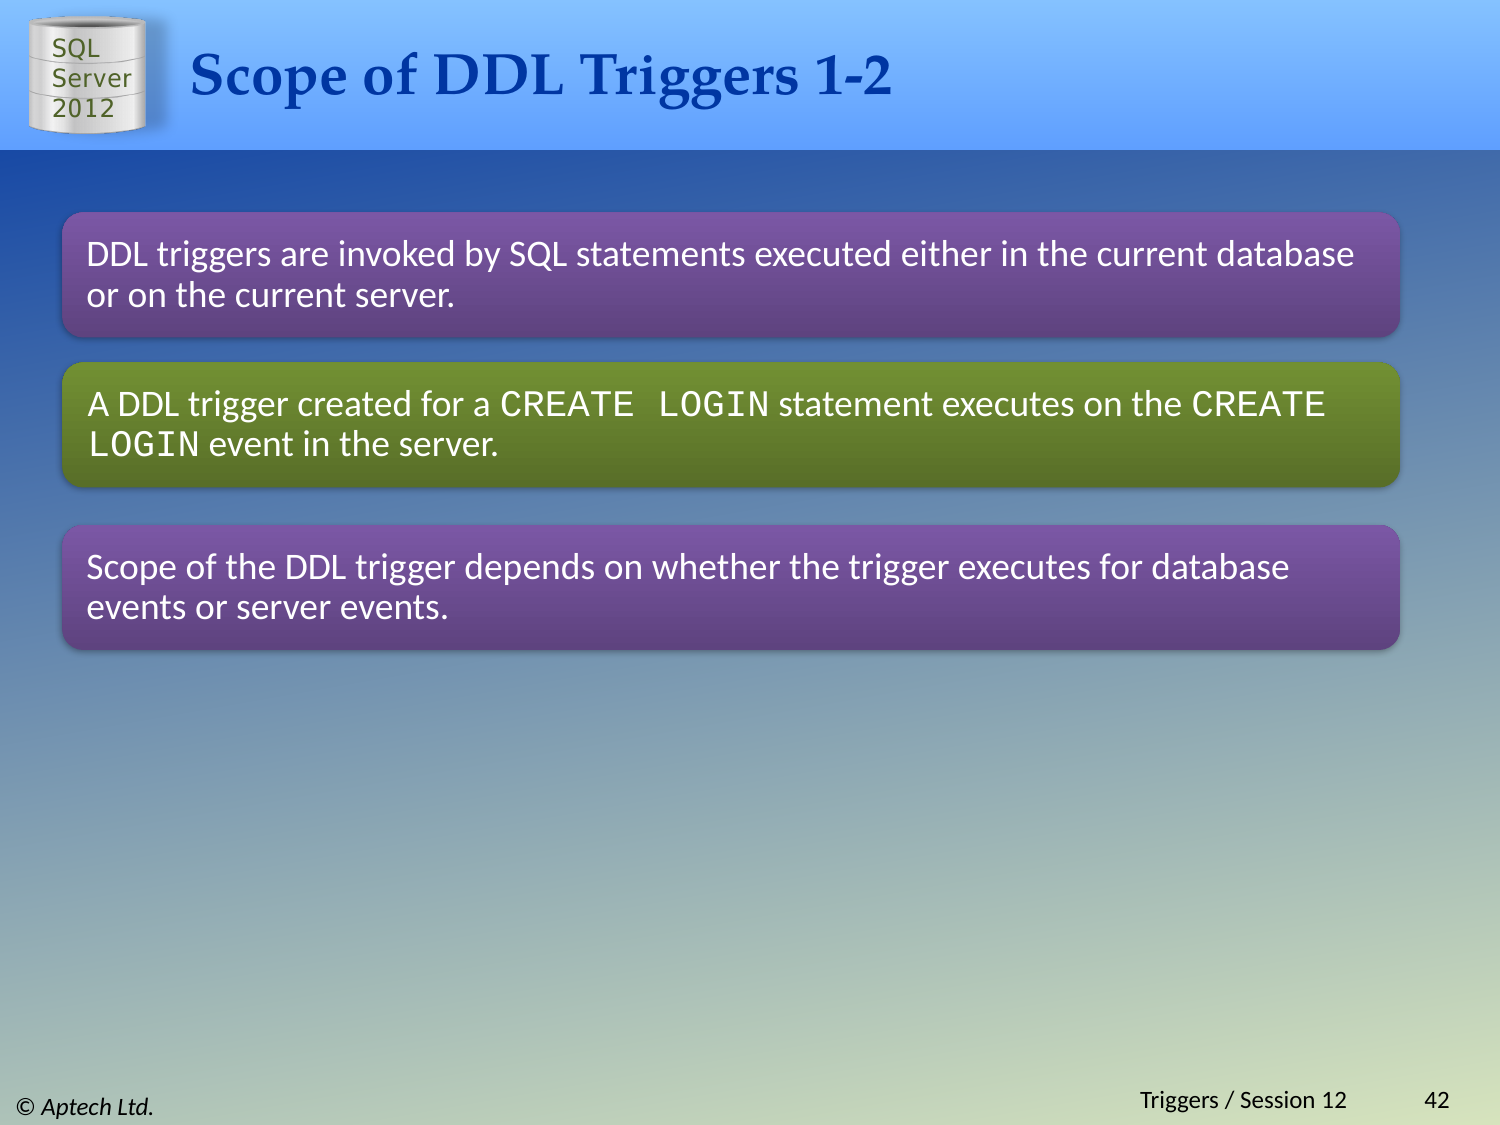

# Scope of DDL Triggers 1-2

DDL triggers are invoked by SQL statements executed either in the current database or on the current server.

A DDL trigger created for a CREATE LOGIN statement executes on the CREATE LOGIN event in the server.

Scope of the DDL trigger depends on whether the trigger executes for database events or server events.
Triggers / Session 12
42